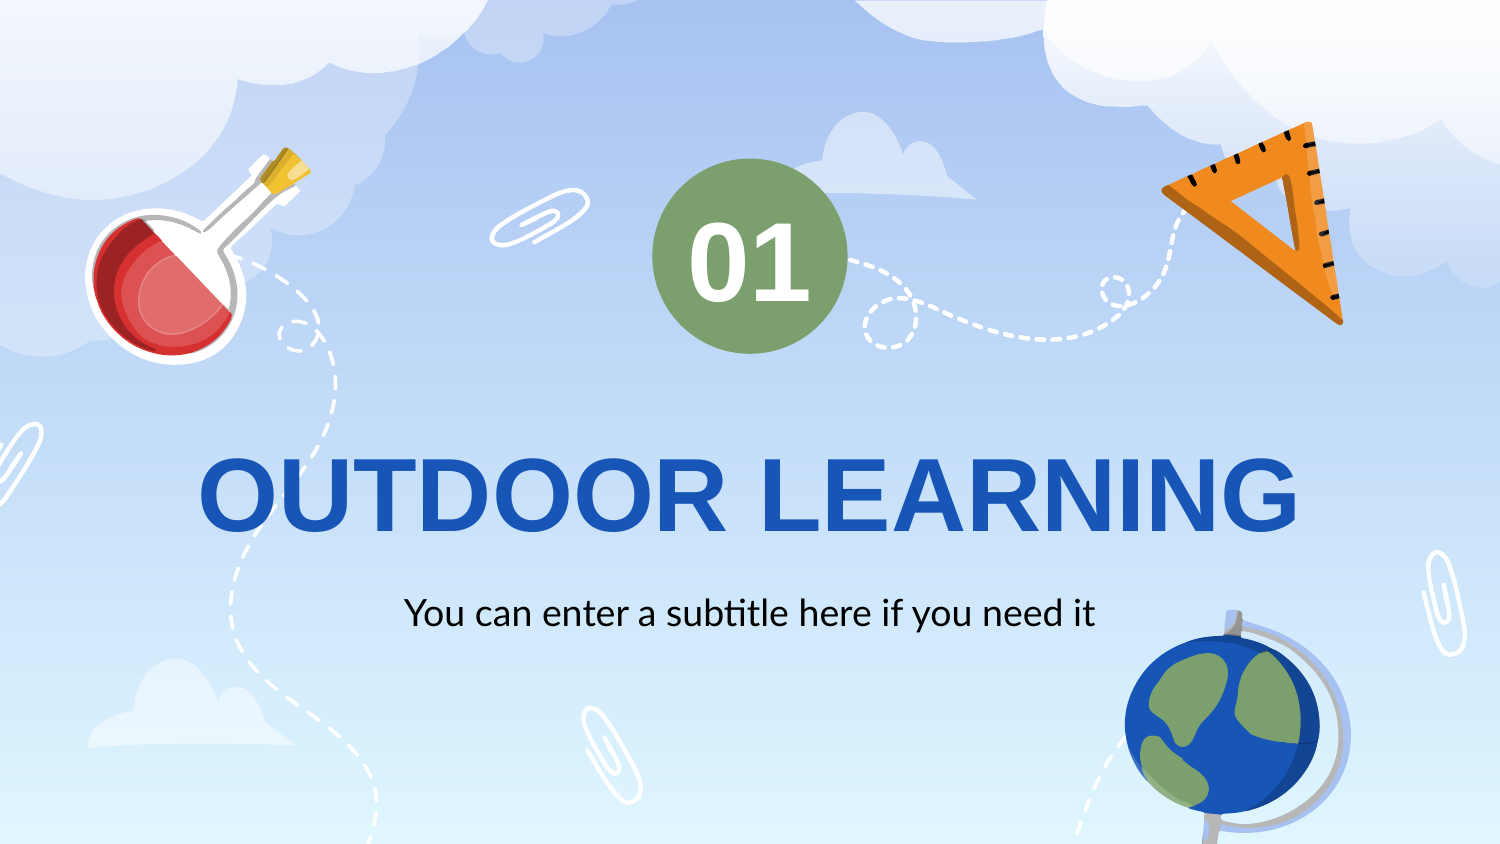

01
# OUTDOOR LEARNING
You can enter a subtitle here if you need it